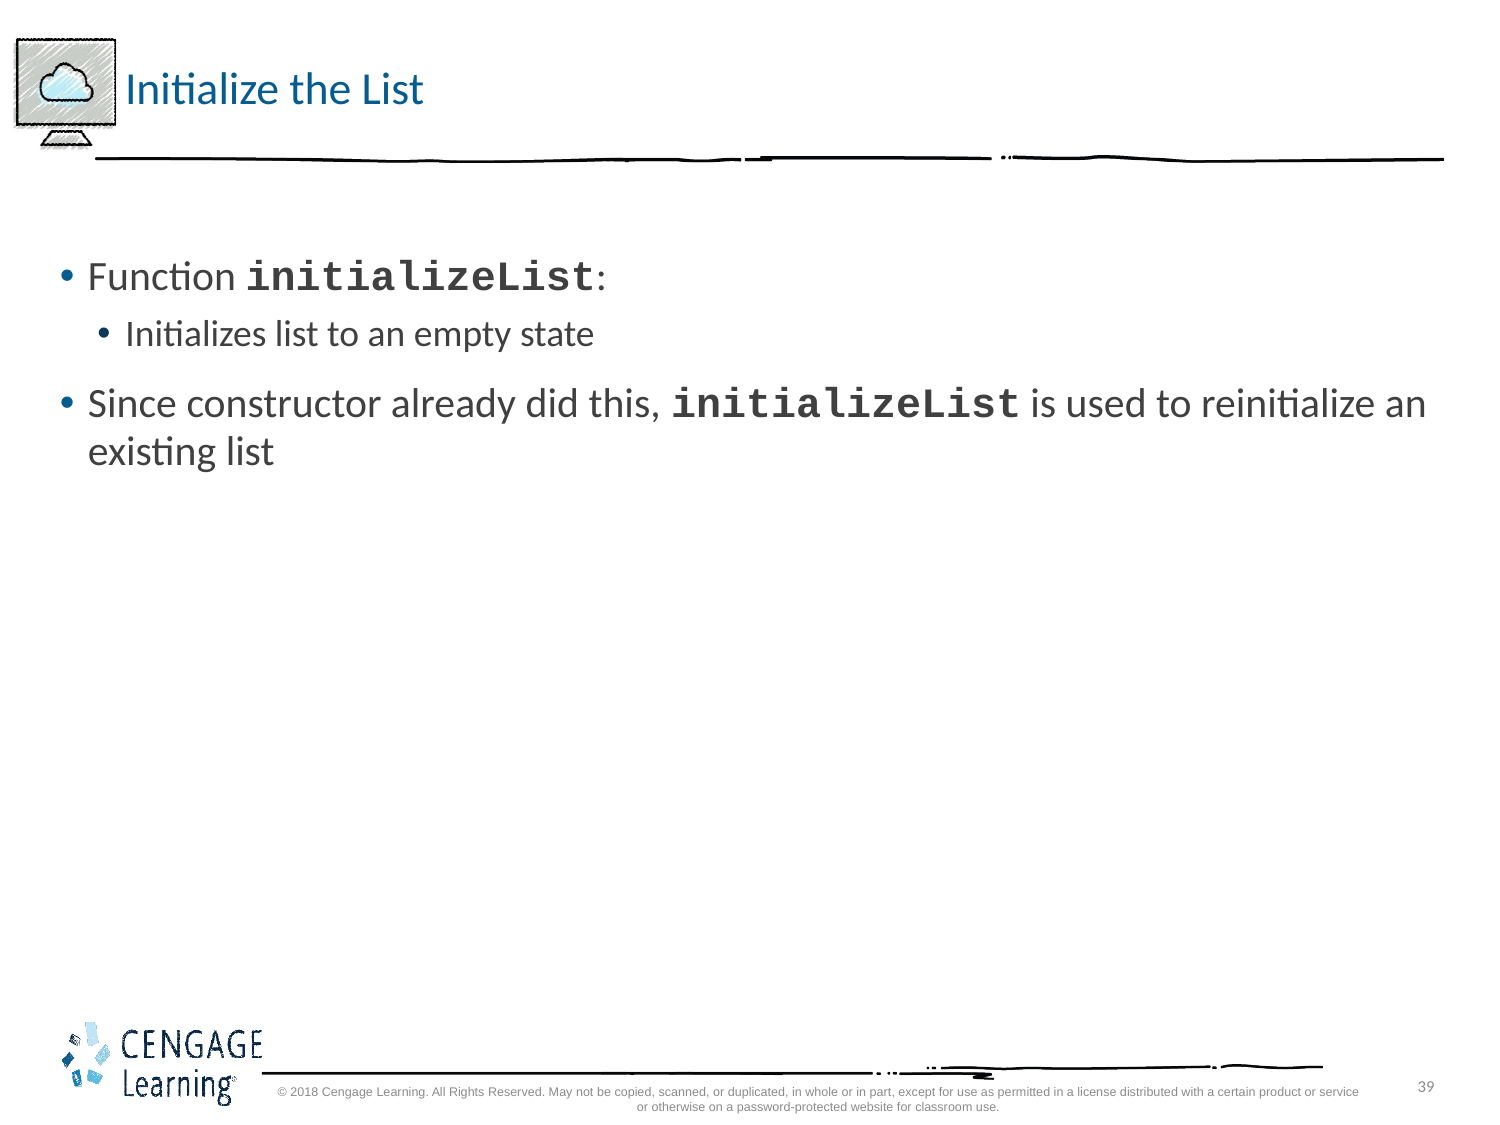

# Initialize the List
Function initializeList:
Initializes list to an empty state
Since constructor already did this, initializeList is used to reinitialize an existing list

© 2018 Cengage Learning. All Rights Reserved. May not be copied, scanned, or duplicated, in whole or in part, except for use as permitted in a license distributed with a certain product or service or otherwise on a password-protected website for classroom use.